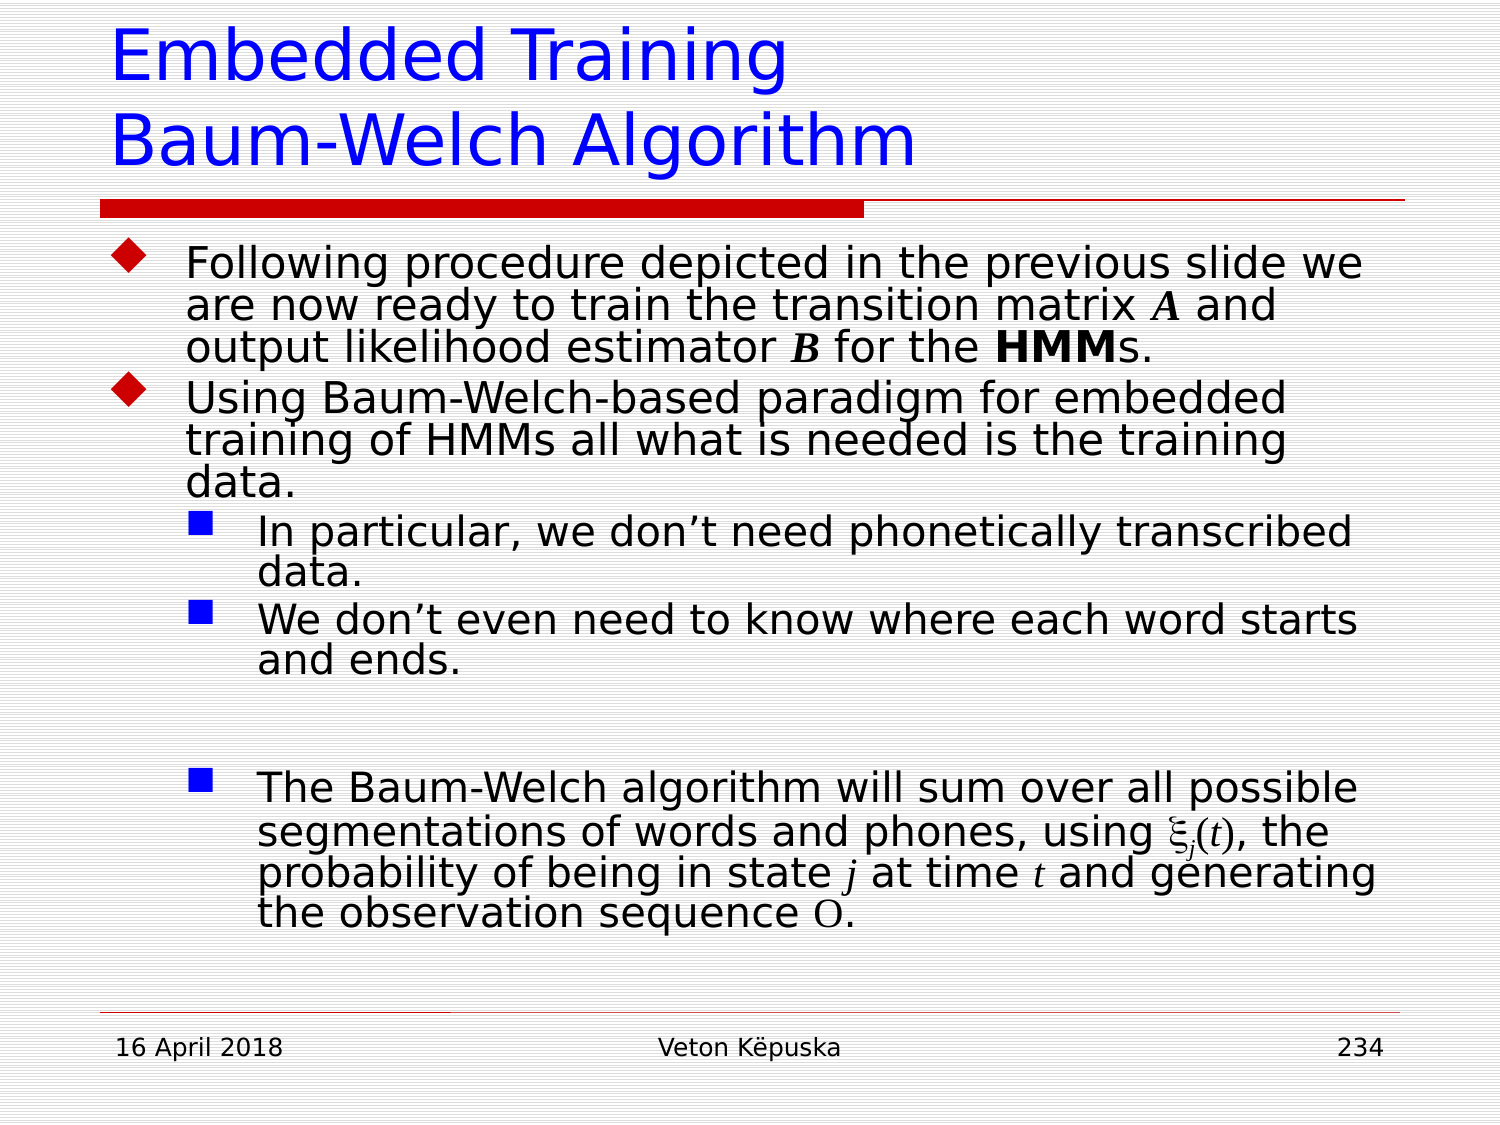

# Embedded Training Baum-Welch Algorithm
Following procedure depicted in the previous slide we are now ready to train the transition matrix A and output likelihood estimator B for the HMMs.
Using Baum-Welch-based paradigm for embedded training of HMMs all what is needed is the training data.
In particular, we don’t need phonetically transcribed data.
We don’t even need to know where each word starts and ends.

The Baum-Welch algorithm will sum over all possible segmentations of words and phones, using ξj(t), the probability of being in state j at time t and generating the observation sequence O.
16 April 2018
Veton Këpuska
234